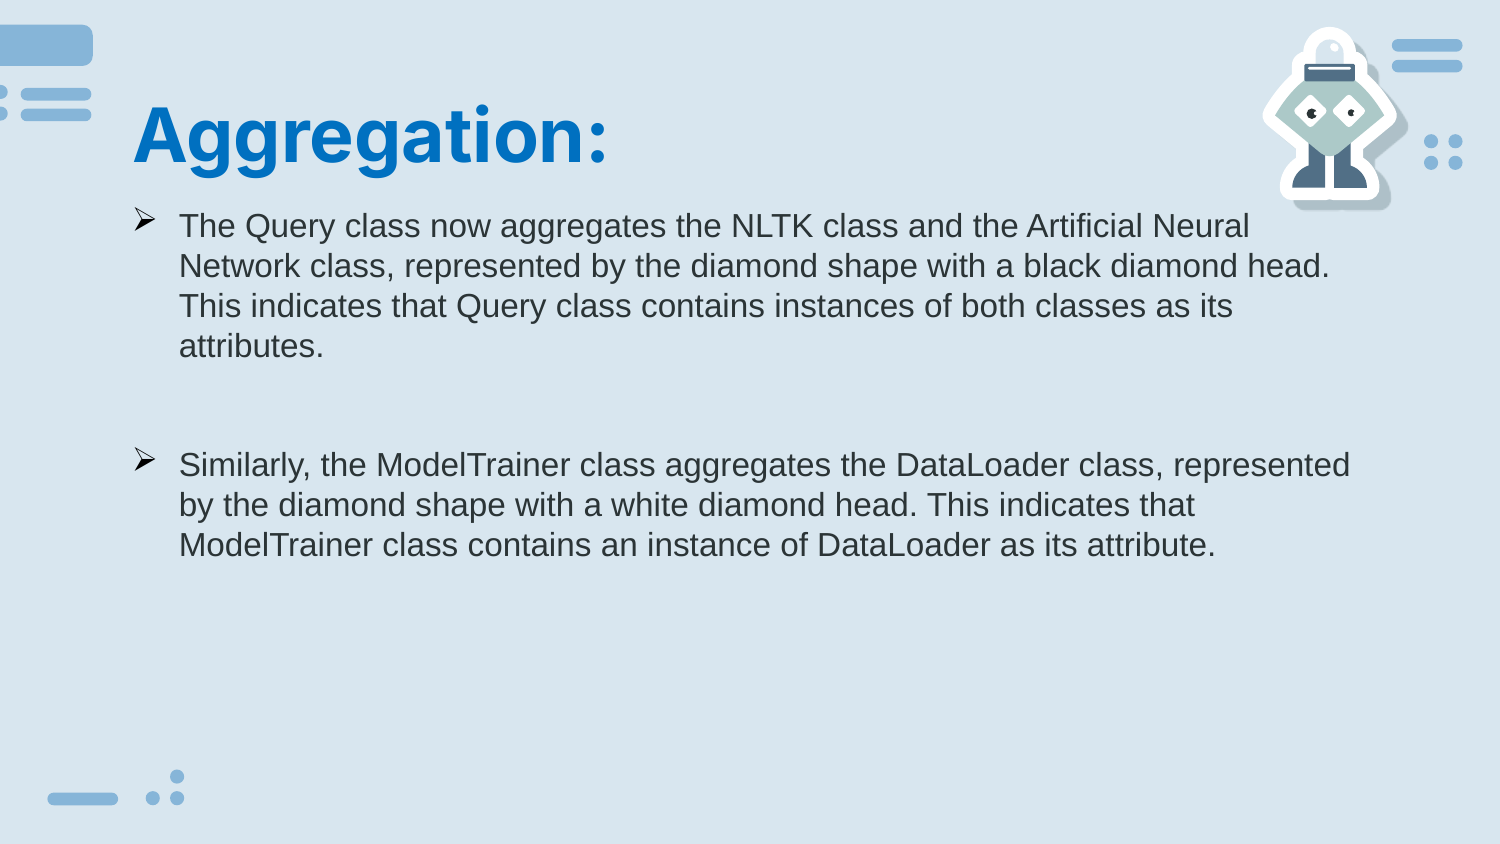

# Aggregation:
The Query class now aggregates the NLTK class and the Artificial Neural Network class, represented by the diamond shape with a black diamond head. This indicates that Query class contains instances of both classes as its attributes.

Similarly, the ModelTrainer class aggregates the DataLoader class, represented by the diamond shape with a white diamond head. This indicates that ModelTrainer class contains an instance of DataLoader as its attribute.